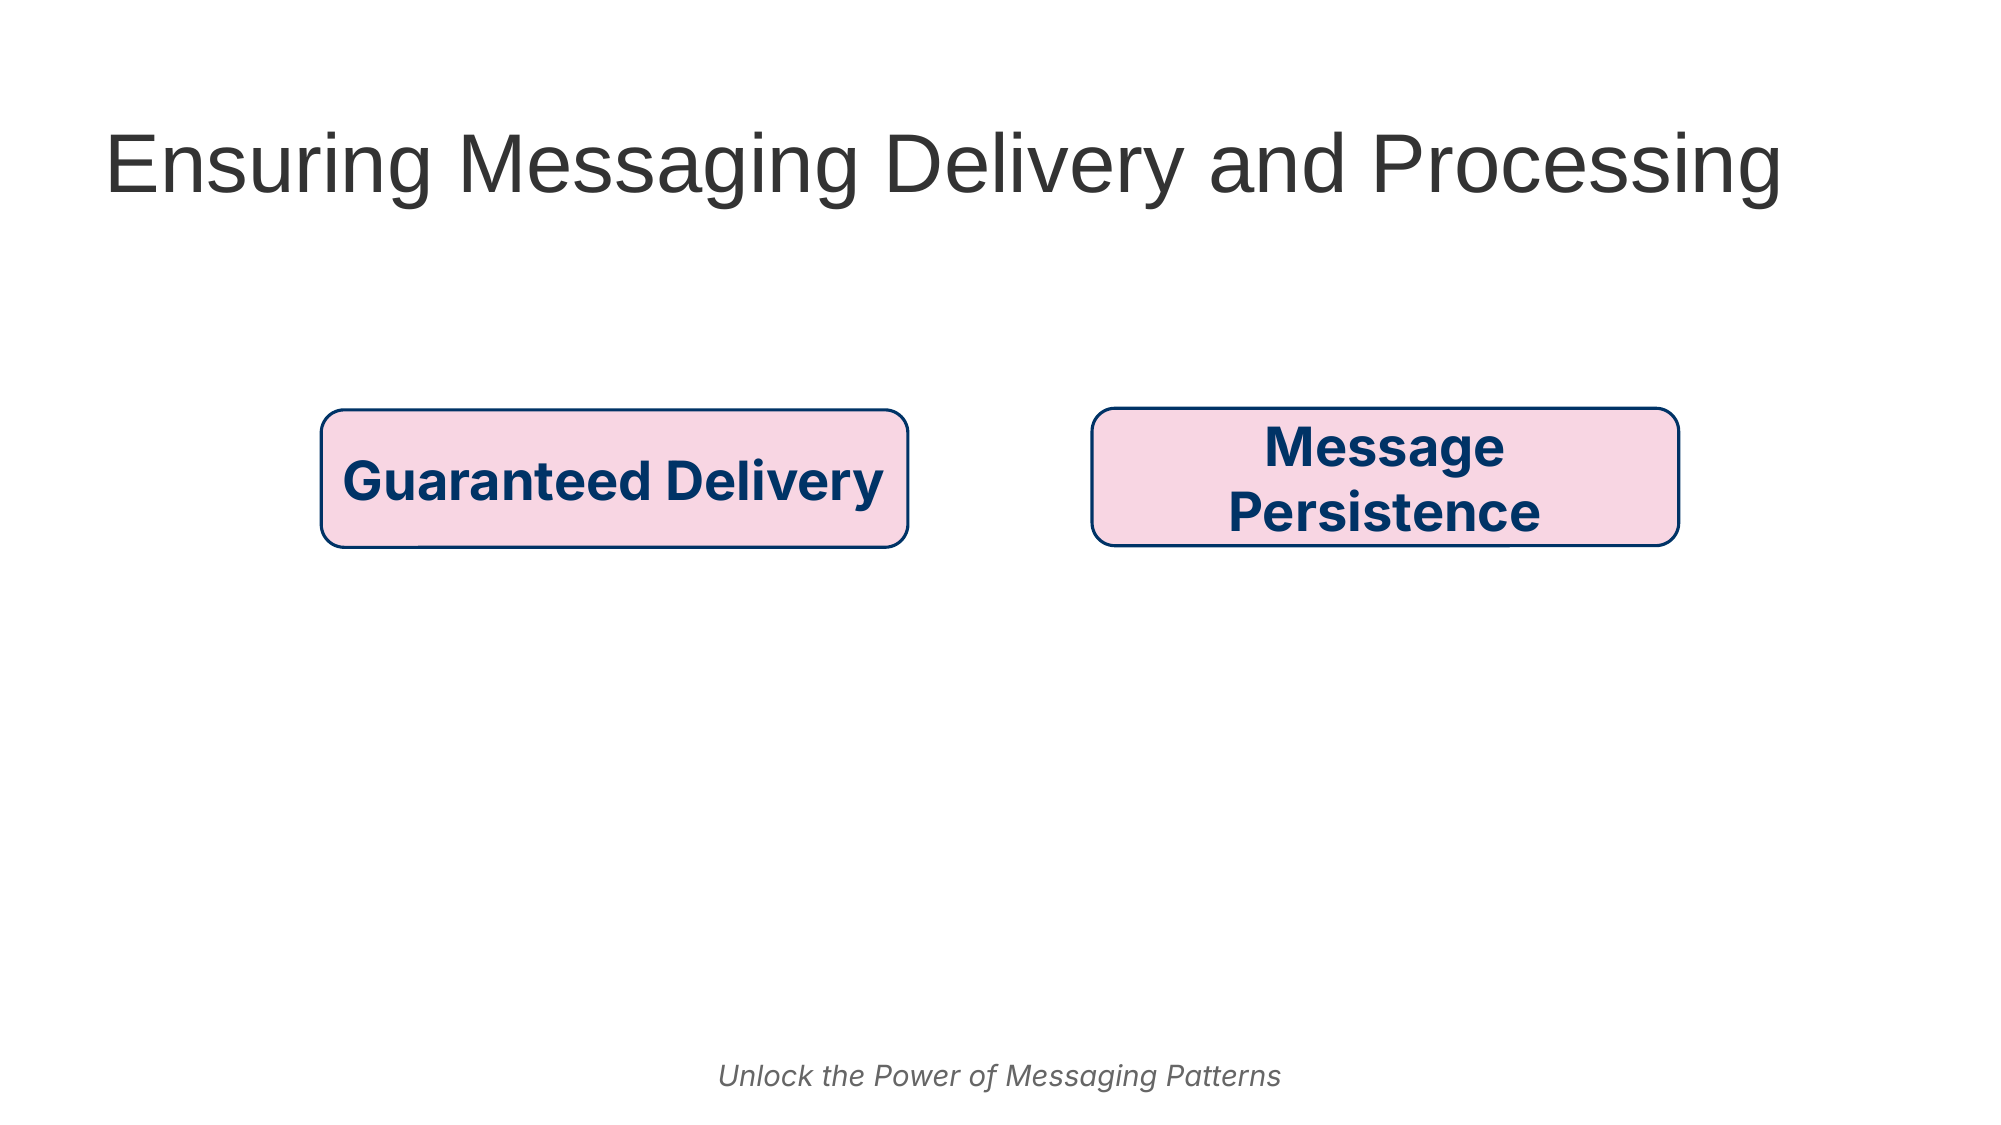

# Ensuring Messaging Delivery and Processing
Message Persistence
Guaranteed Delivery